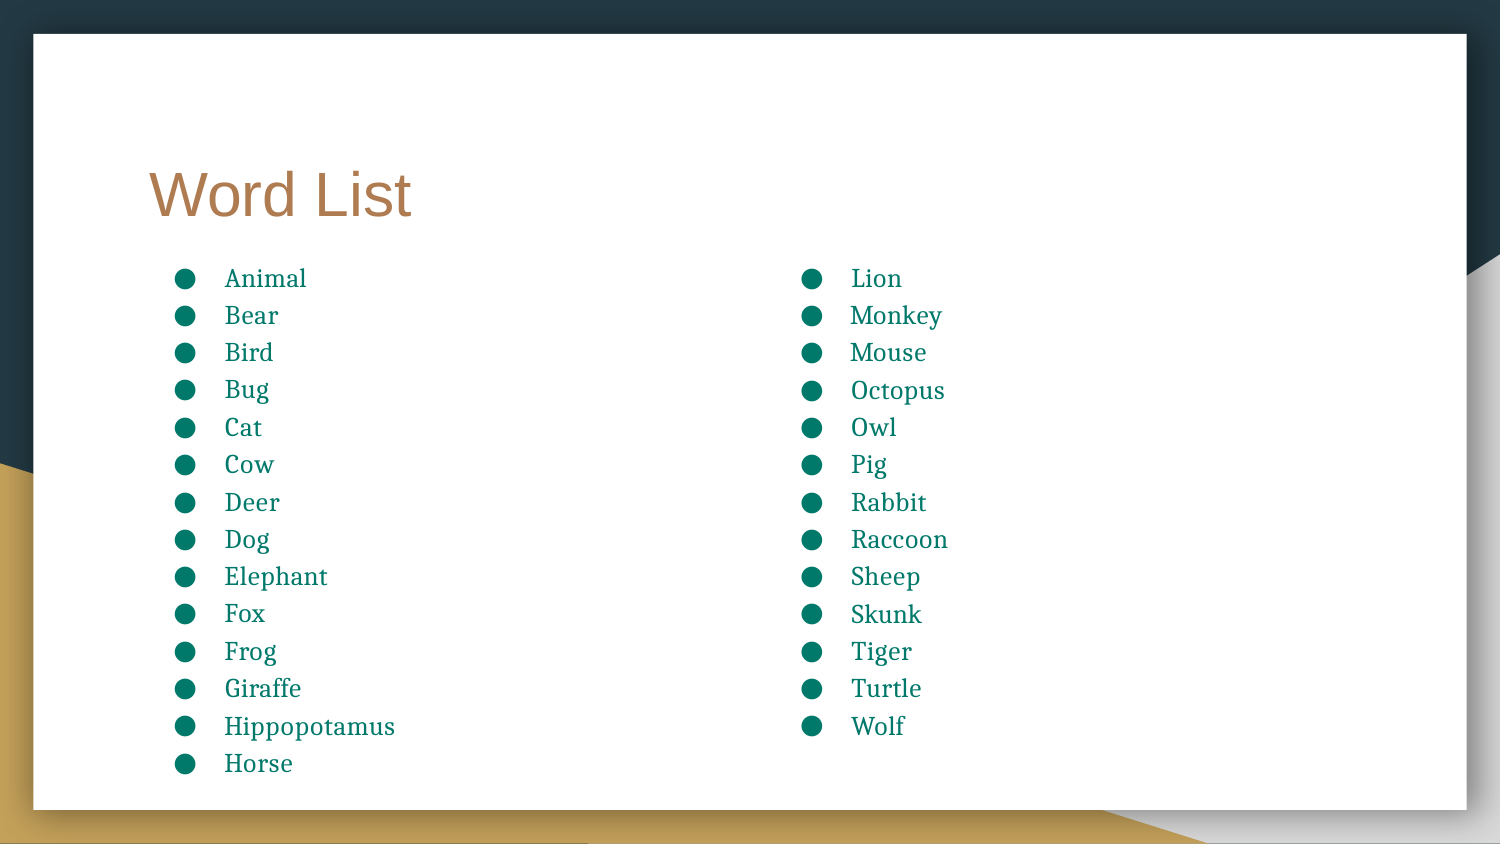

# Word List
Animal
Bear
Bird
Bug
Cat
Cow
Deer
Dog
Elephant
Fox
Frog
Giraffe
Hippopotamus
Horse
Lion
Monkey
Mouse
Octopus
Owl
Pig
Rabbit
Raccoon
Sheep
Skunk
Tiger
Turtle
Wolf